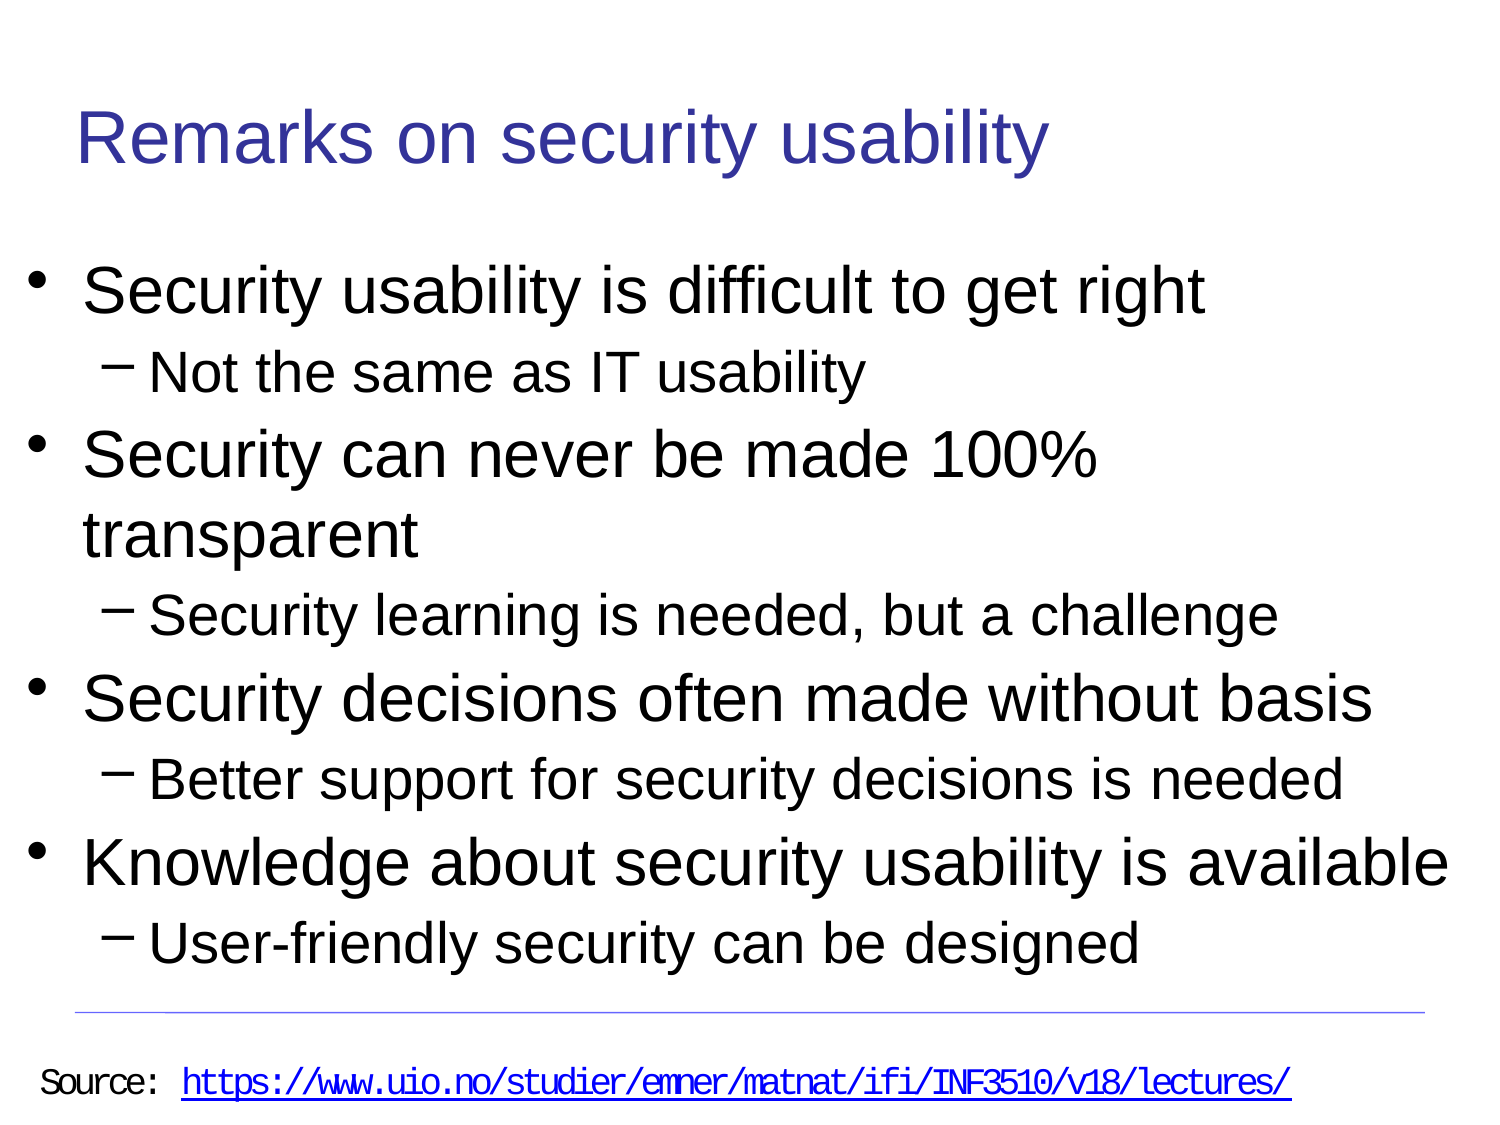

# Remarks on security usability
Security usability is difficult to get right
Not the same as IT usability
Security can never be made 100% transparent
Security learning is needed, but a challenge
Security decisions often made without basis
Better support for security decisions is needed
Knowledge about security usability is available
User-friendly security can be designed